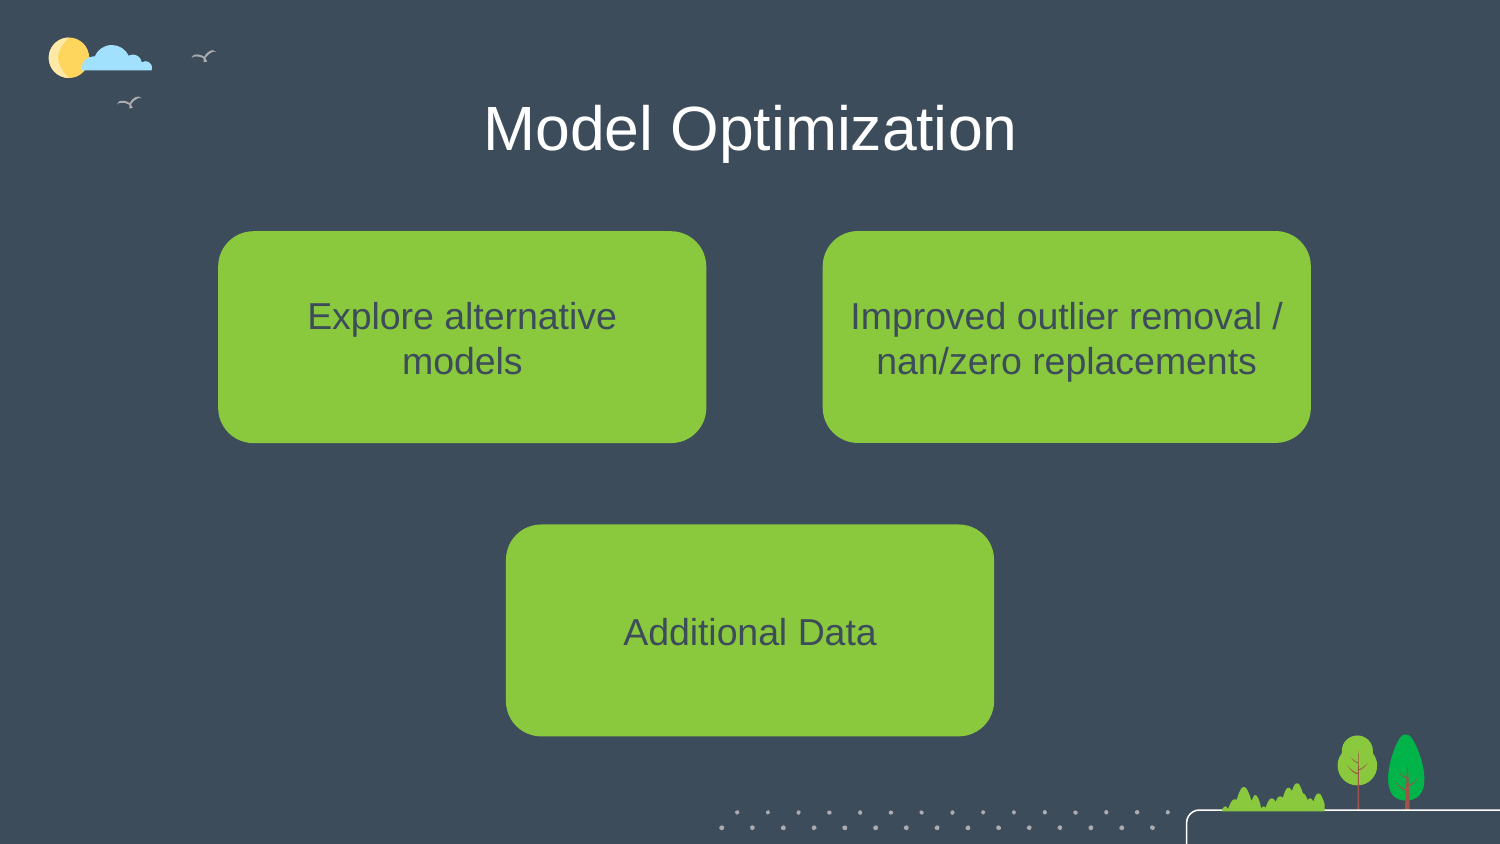

# Model Optimization
Improved outlier removal / nan/zero replacements
Explore alternative models
Additional Data